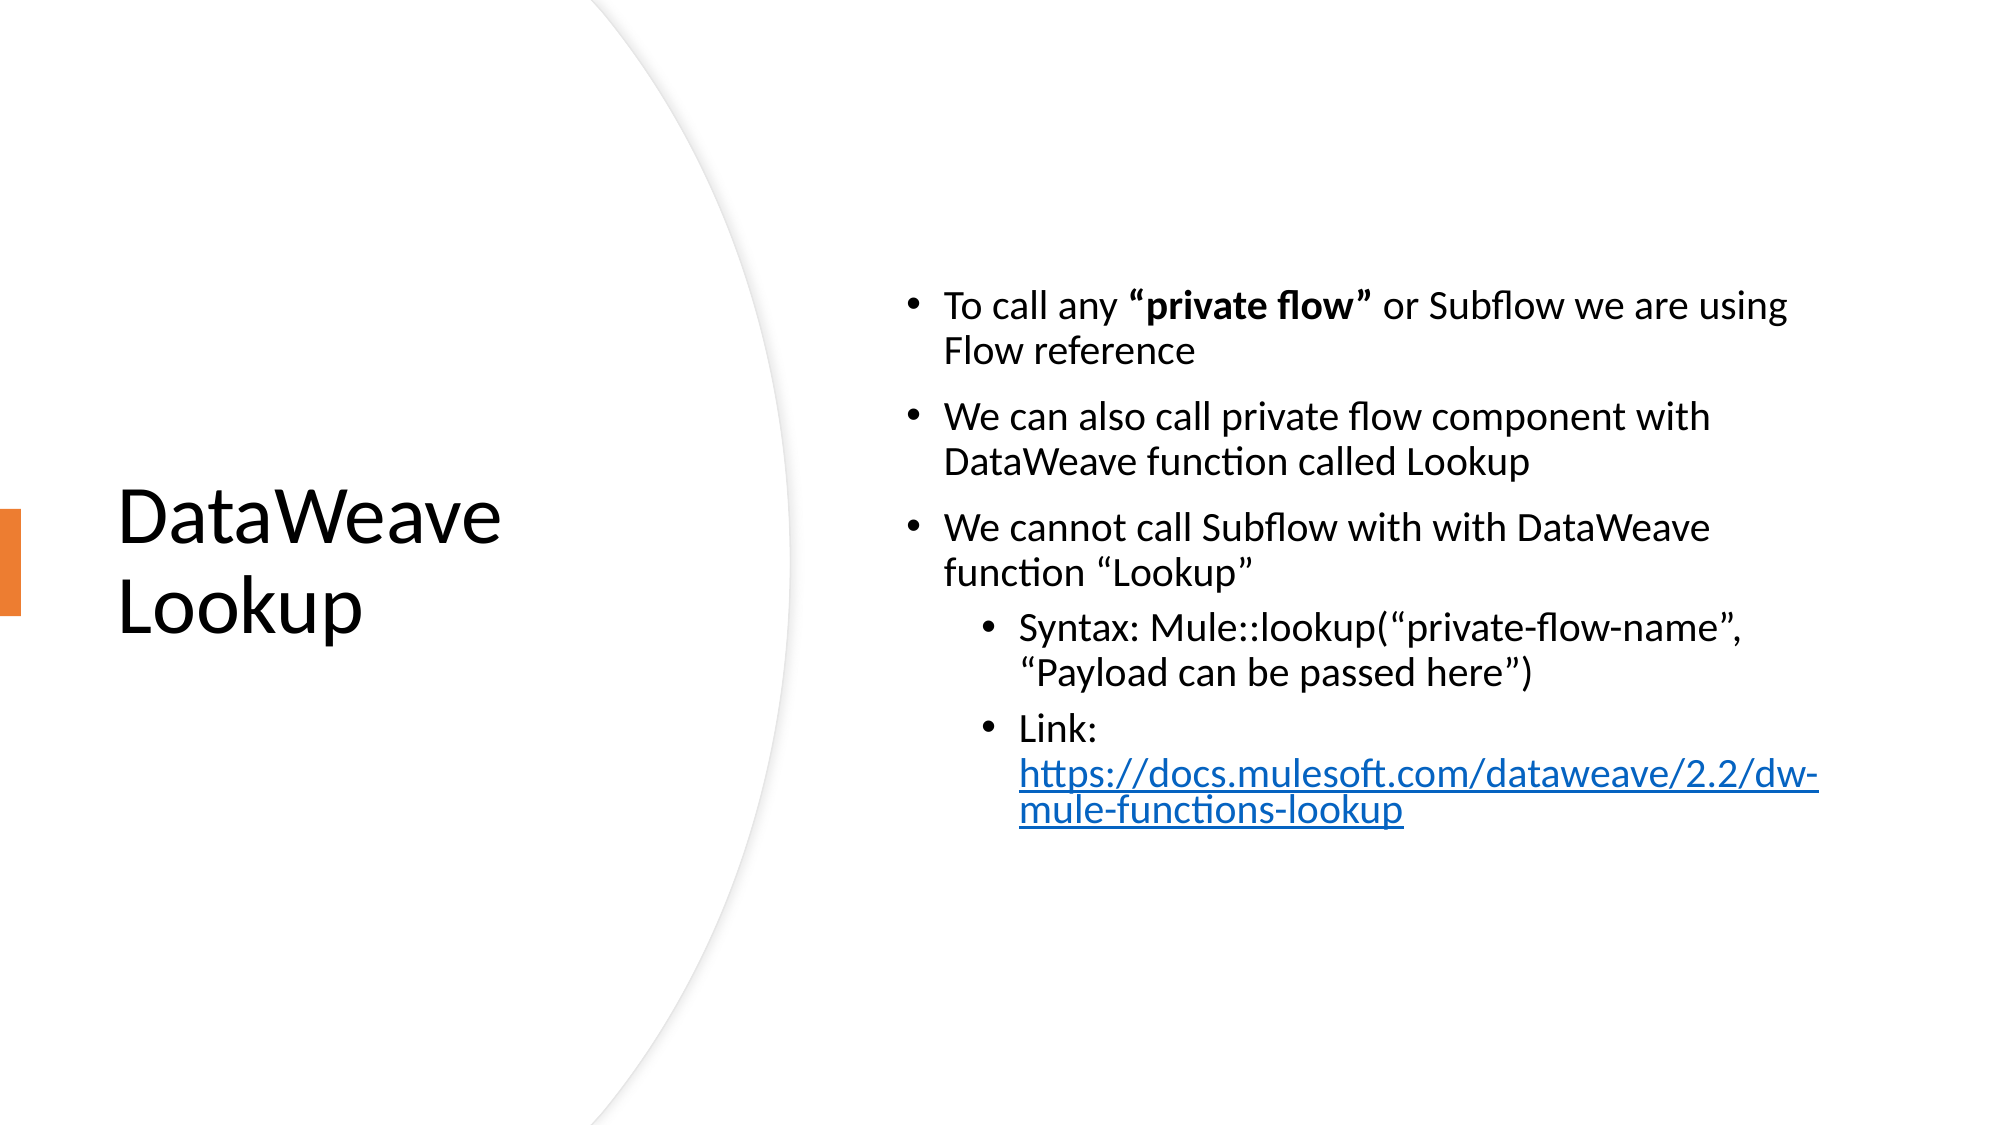

To call any “private flow” or Subflow we are using Flow reference
We can also call private flow component with DataWeave function called Lookup
We cannot call Subflow with with DataWeave function “Lookup”
Syntax: Mule::lookup(“private-flow-name”, “Payload can be passed here”)
Link: https://docs.mulesoft.com/dataweave/2.2/dw-mule-functions-lookup
# DataWeave Lookup